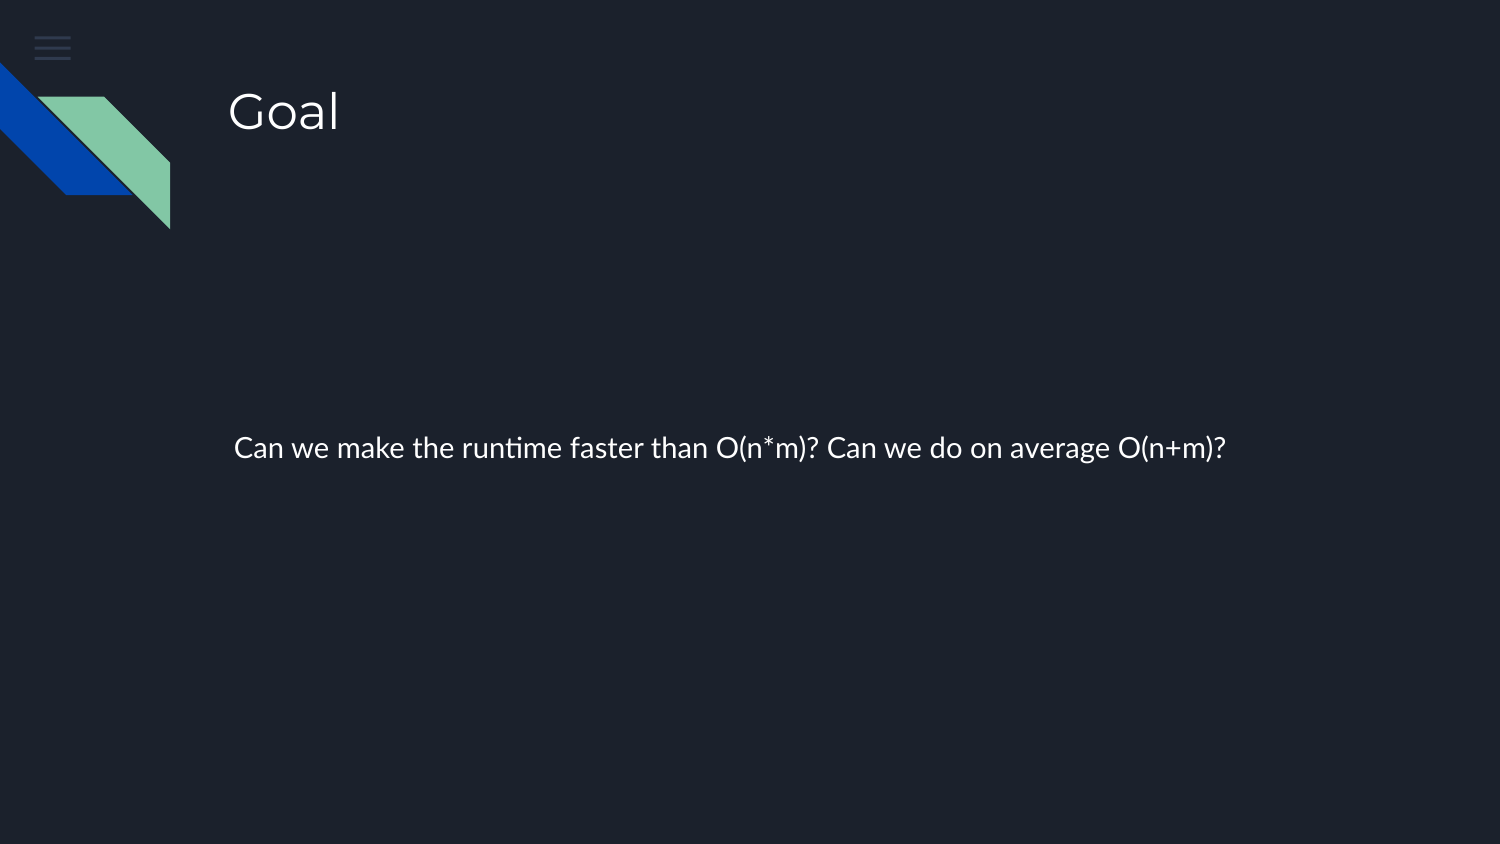

# Goal
Can we make the runtime faster than O(n*m)? Can we do on average O(n+m)?